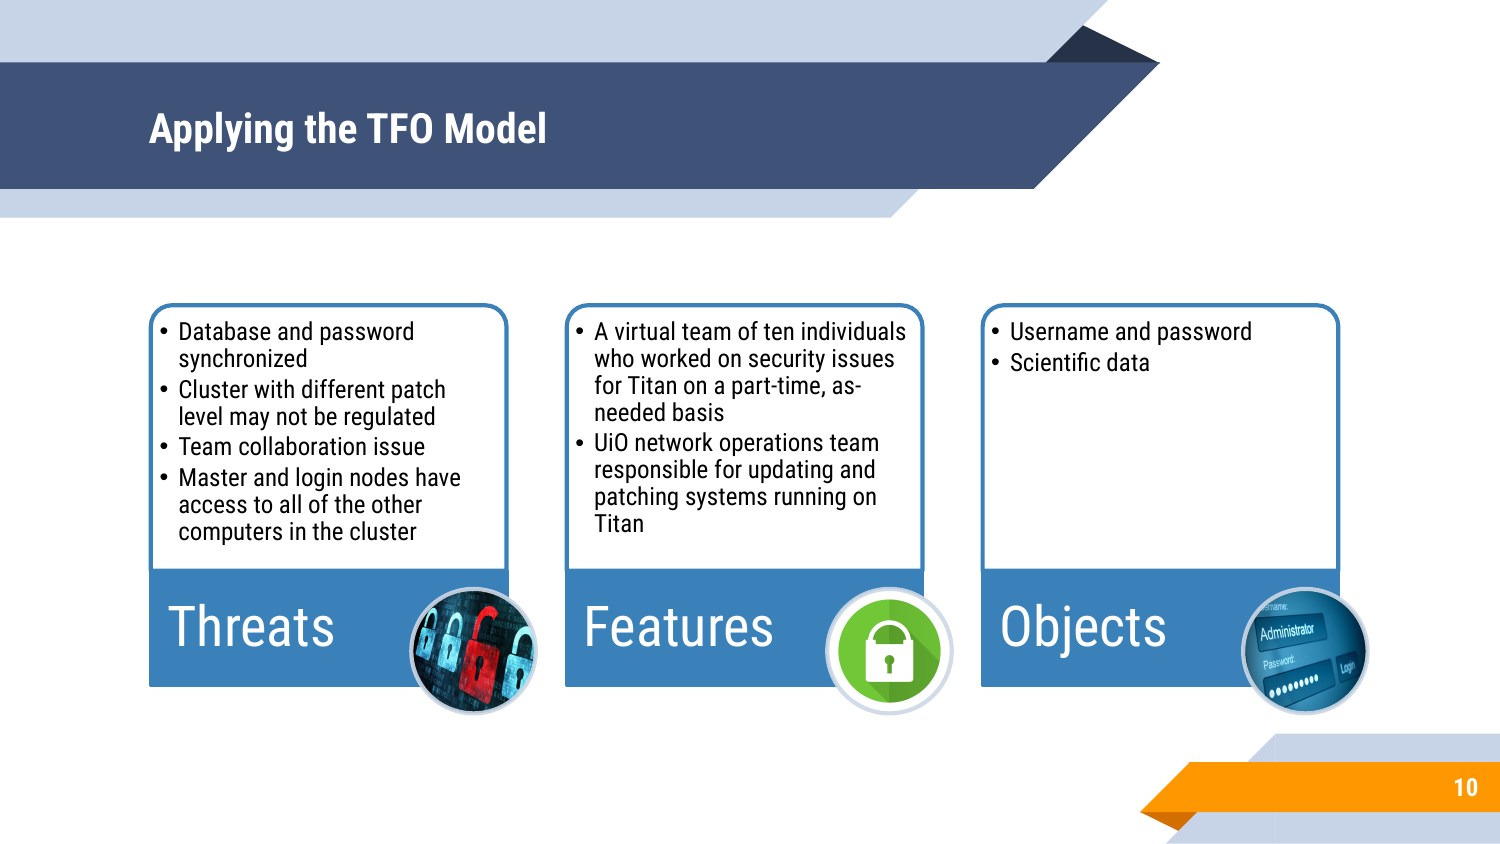

# Applying the TFO Model
Database and password synchronized​
Cluster with different patch level may not be regulated​
Team collaboration issue​
Master and login nodes have access to all of the other computers in the cluster​
Threats​
A virtual team of ten individuals who worked on security issues for Titan on a part-time, as-needed basis​
UiO network operations team responsible for updating and patching systems running on Titan​
Features​
Username and password​
Scientific data​
Objects​
10